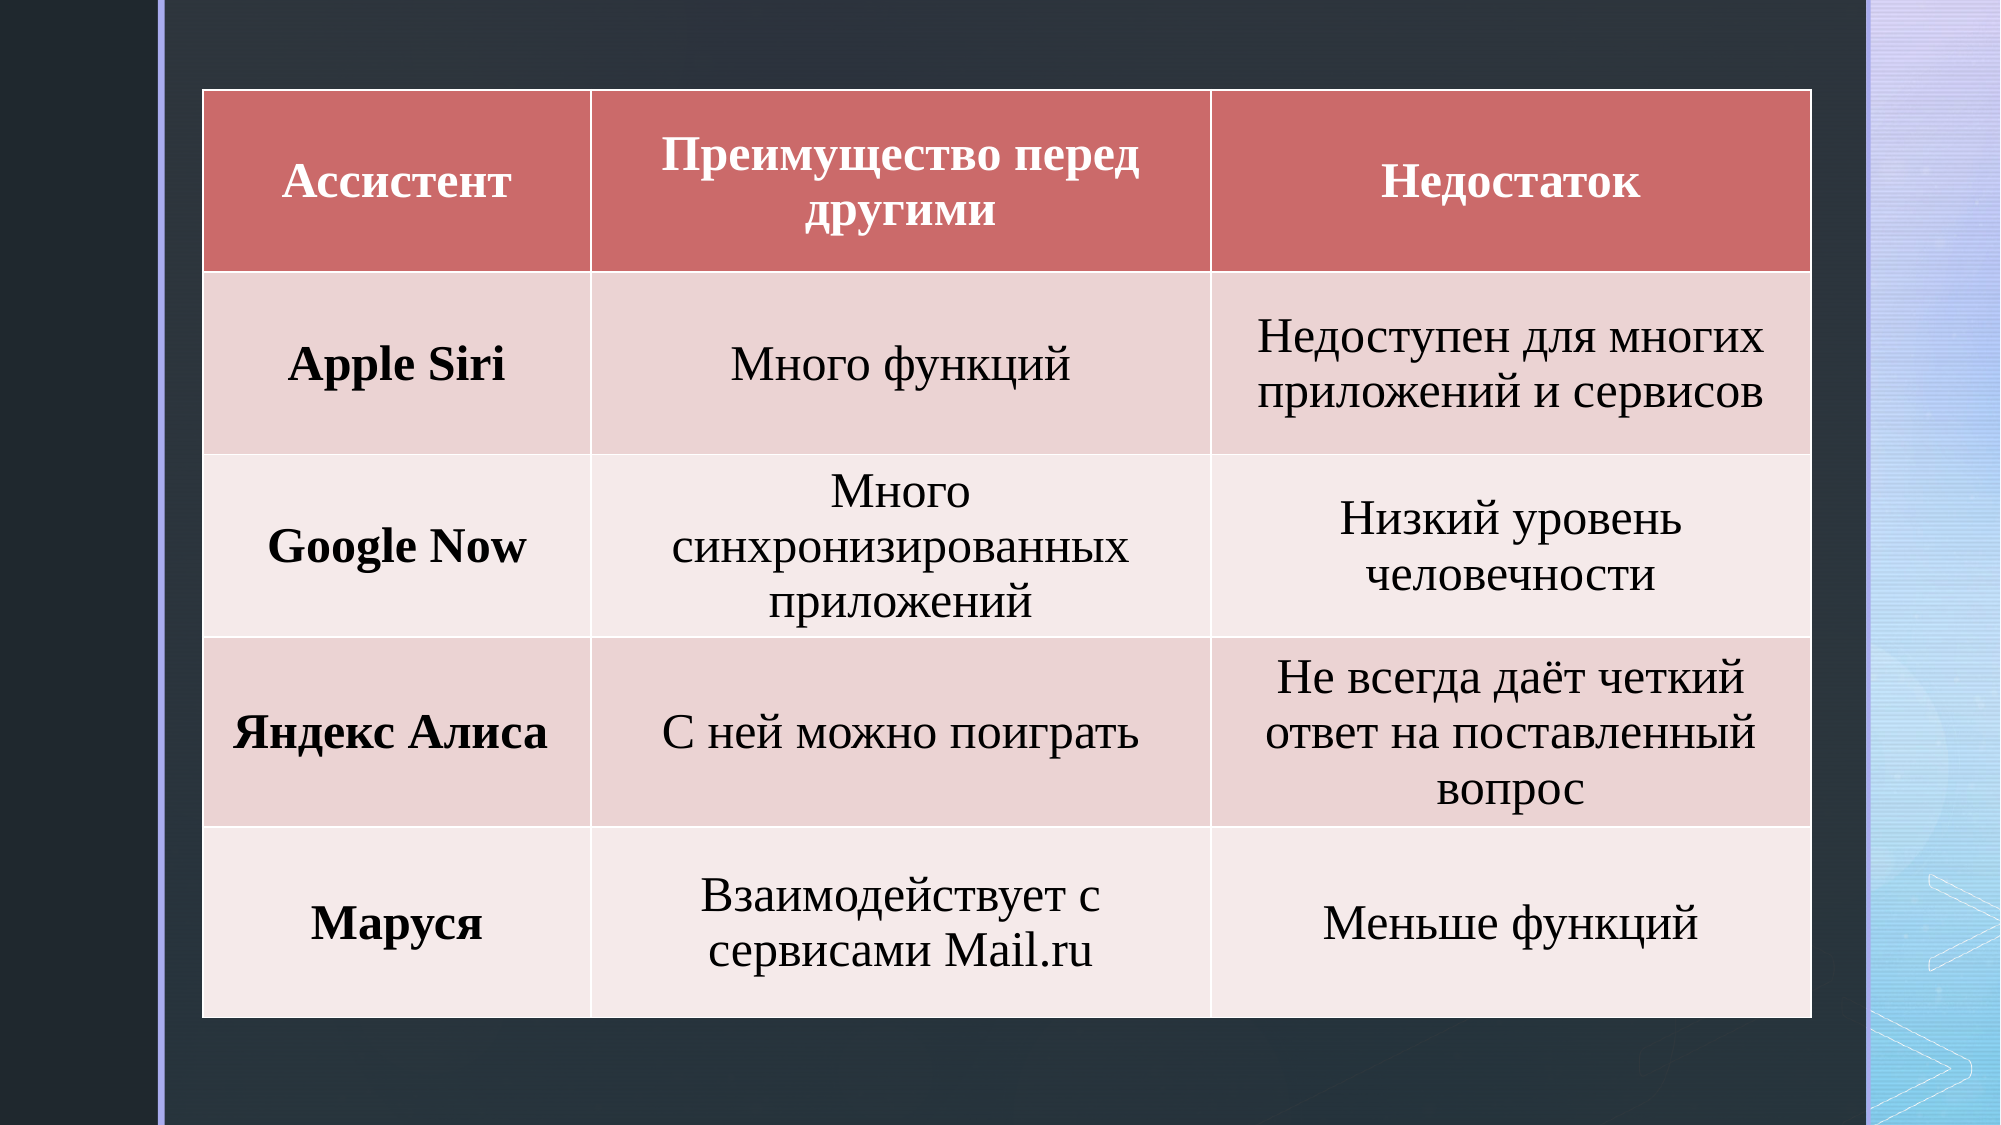

| Ассистент | Преимущество перед другими | Недостаток |
| --- | --- | --- |
| Apple Siri | Много функций | Недоступен для многих приложений и сервисов |
| Google Now | Много синхронизированных приложений | Низкий уровень человечности |
| Яндекс Алиса | С ней можно поиграть | Не всегда даёт четкий ответ на поставленный вопрос |
| Маруся | Взаимодействует с сервисами Mail.ru | Меньше функций |